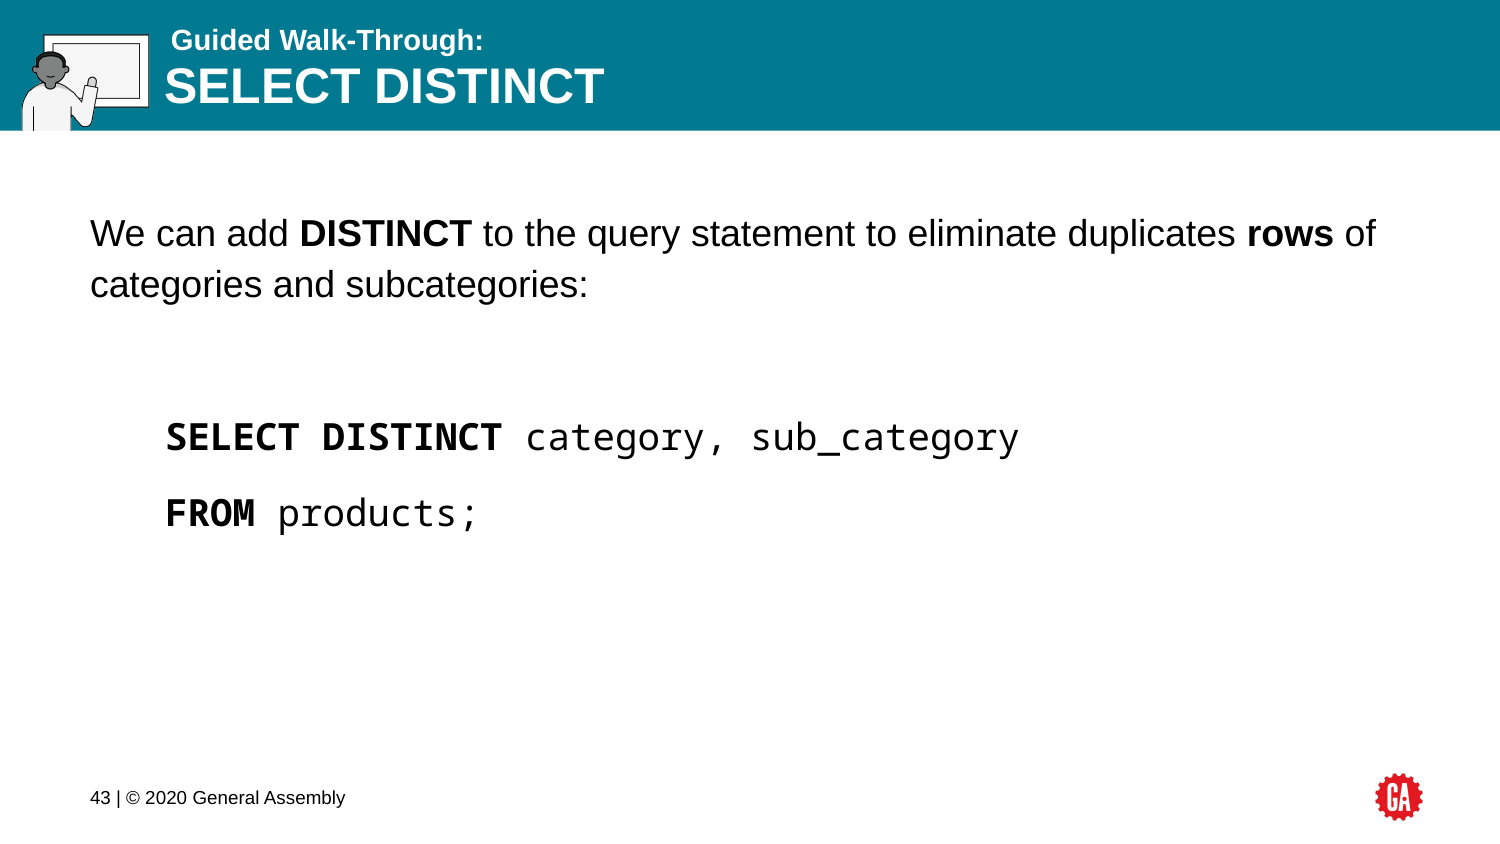

# SELECT DISTINCT
We can add DISTINCT to the query statement to eliminate duplicates rows of categories and subcategories:

SELECT DISTINCT category, sub_category
FROM products;

43 | © 2020 General Assembly

43